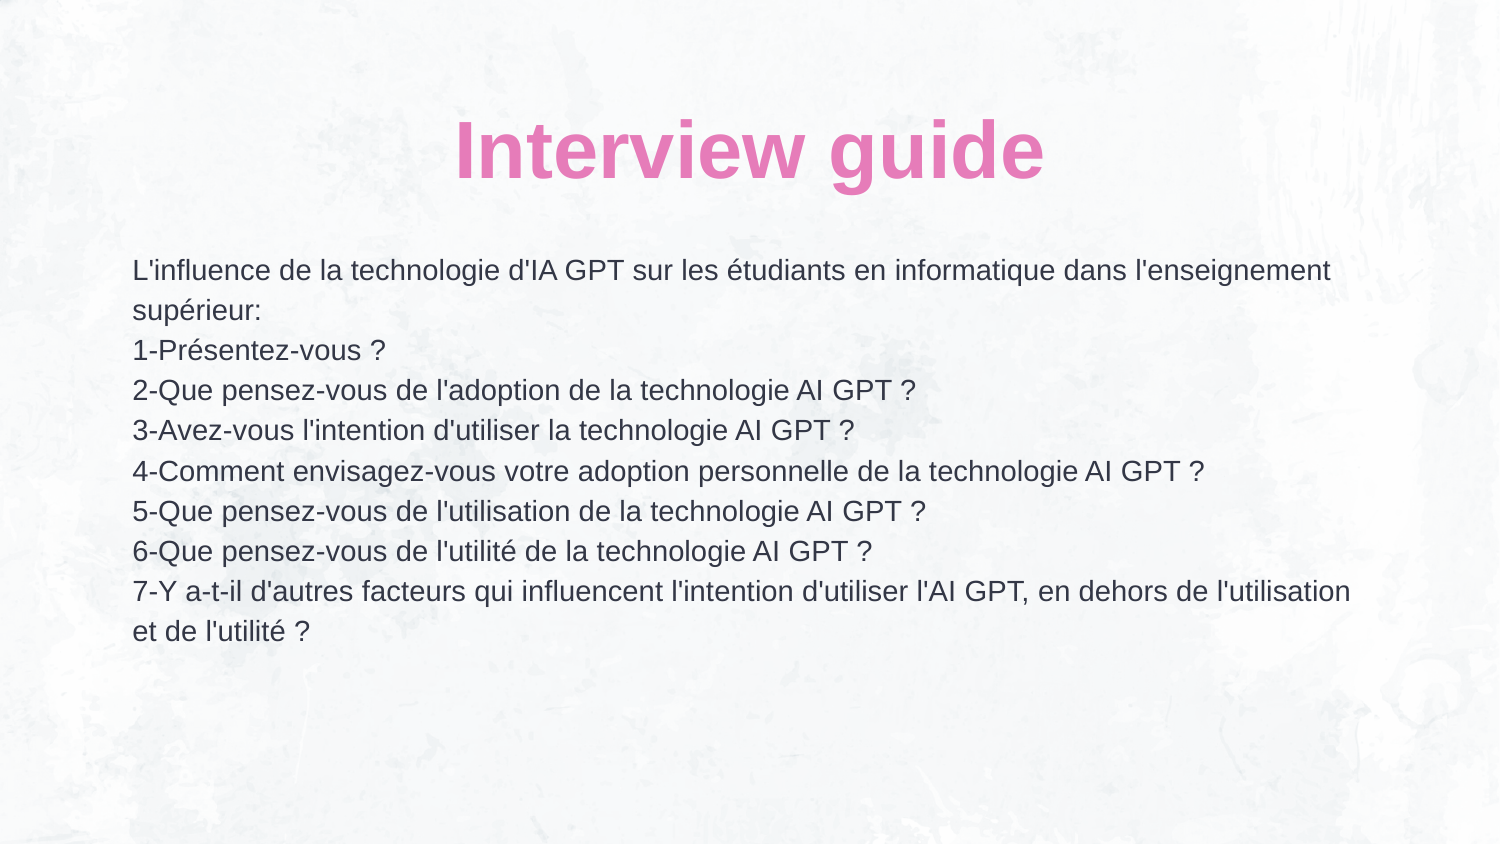

Interview guide
# L'influence de la technologie d'IA GPT sur les étudiants en informatique dans l'enseignement supérieur: 1-Présentez-vous ? 2-Que pensez-vous de l'adoption de la technologie AI GPT ? 3-Avez-vous l'intention d'utiliser la technologie AI GPT ? 4-Comment envisagez-vous votre adoption personnelle de la technologie AI GPT ? 5-Que pensez-vous de l'utilisation de la technologie AI GPT ? 6-Que pensez-vous de l'utilité de la technologie AI GPT ? 7-Y a-t-il d'autres facteurs qui influencent l'intention d'utiliser l'AI GPT, en dehors de l'utilisation et de l'utilité ?